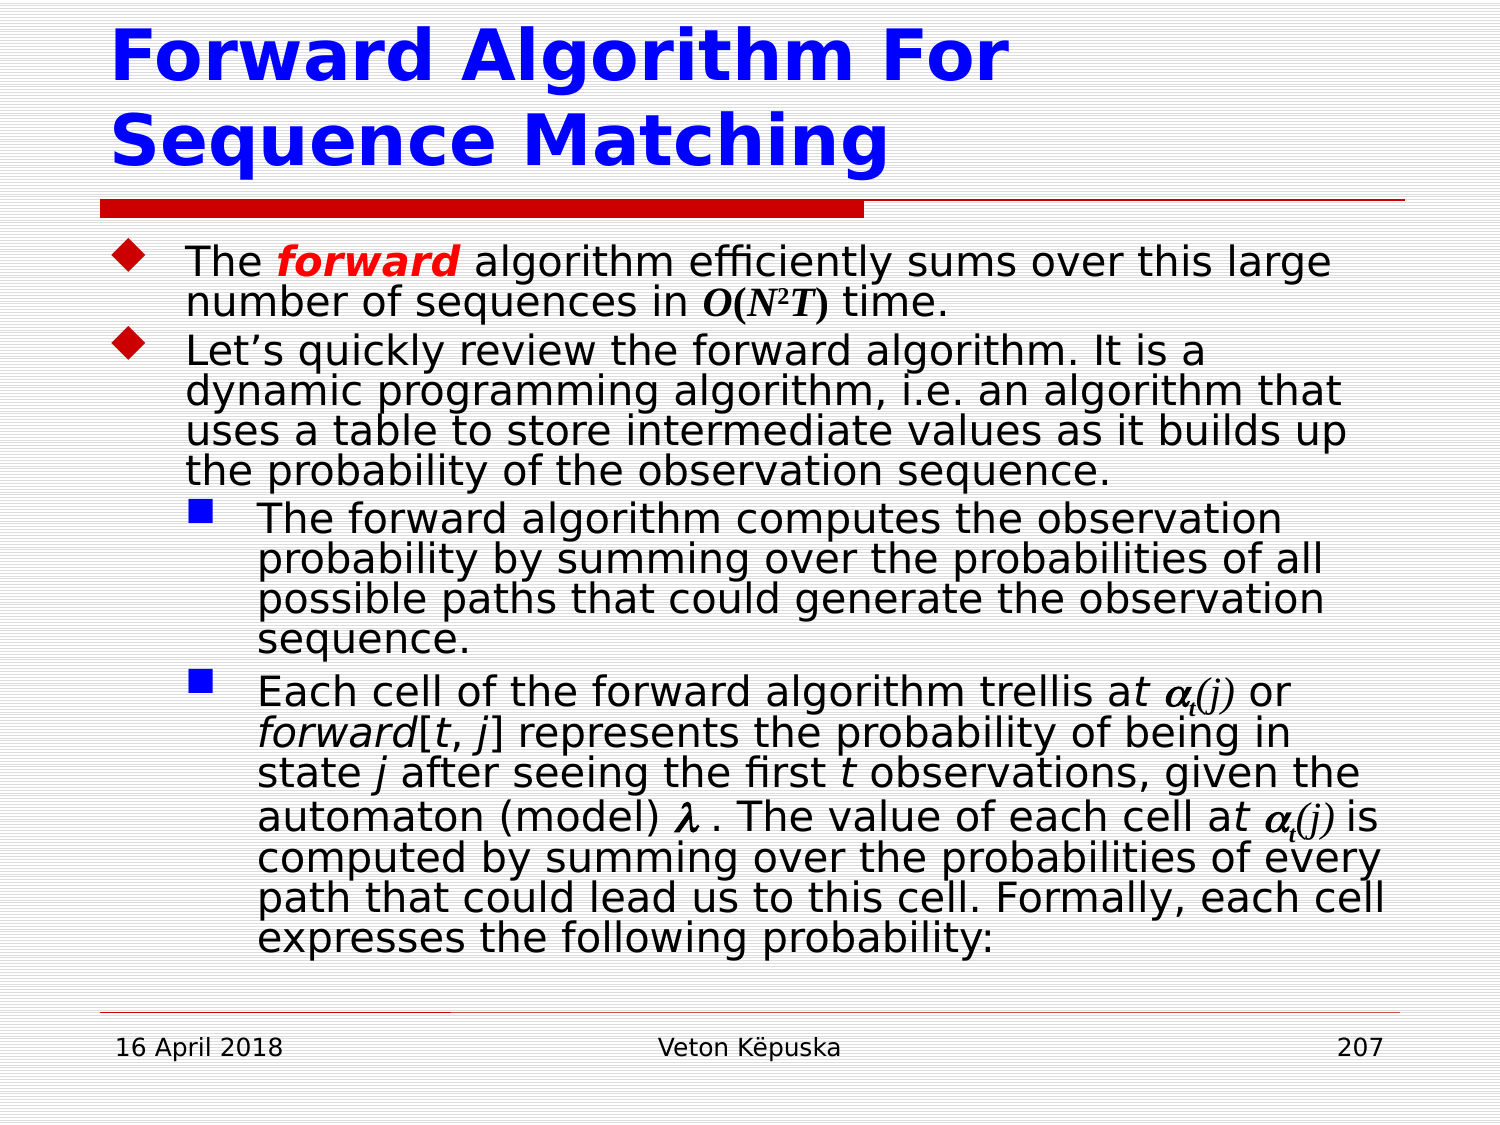

# Forward Algorithm For Sequence Matching
The forward algorithm efficiently sums over this large number of sequences in O(N2T) time.
Let’s quickly review the forward algorithm. It is a dynamic programming algorithm, i.e. an algorithm that uses a table to store intermediate values as it builds up the probability of the observation sequence.
The forward algorithm computes the observation probability by summing over the probabilities of all possible paths that could generate the observation sequence.
Each cell of the forward algorithm trellis at αt(j) or forward[t, j] represents the probability of being in state j after seeing the first t observations, given the automaton (model) λ . The value of each cell at αt(j) is computed by summing over the probabilities of every path that could lead us to this cell. Formally, each cell expresses the following probability:
16 April 2018
Veton Këpuska
207